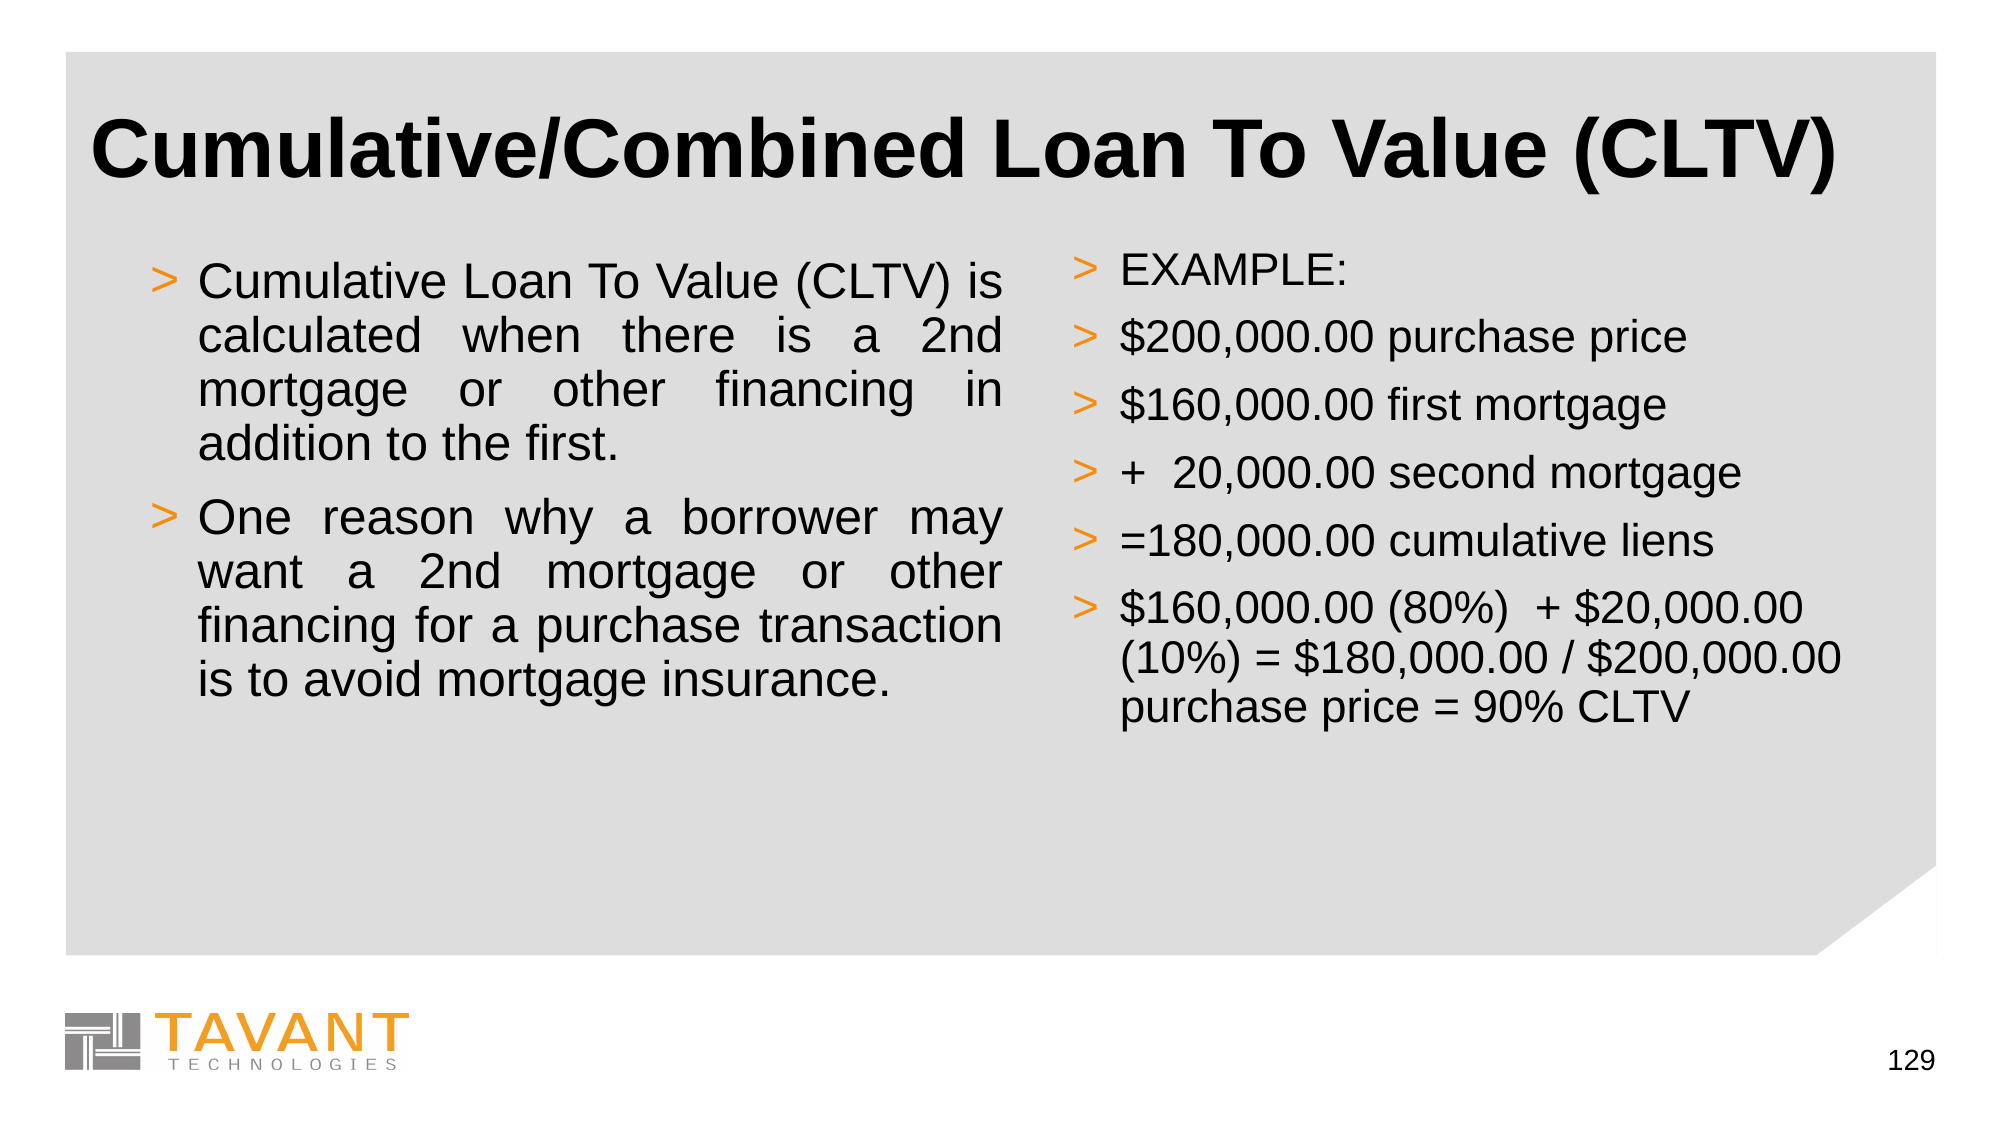

# Cumulative/Combined Loan To Value (CLTV)
EXAMPLE:
$200,000.00 purchase price
$160,000.00 first mortgage
+  20,000.00 second mortgage
=180,000.00 cumulative liens
$160,000.00 (80%)  + $20,000.00 (10%) = $180,000.00 / $200,000.00 purchase price = 90% CLTV

Cumulative Loan To Value (CLTV) is calculated when there is a 2nd mortgage or other financing in addition to the first.
One reason why a borrower may want a 2nd mortgage or other financing for a purchase transaction is to avoid mortgage insurance.
129